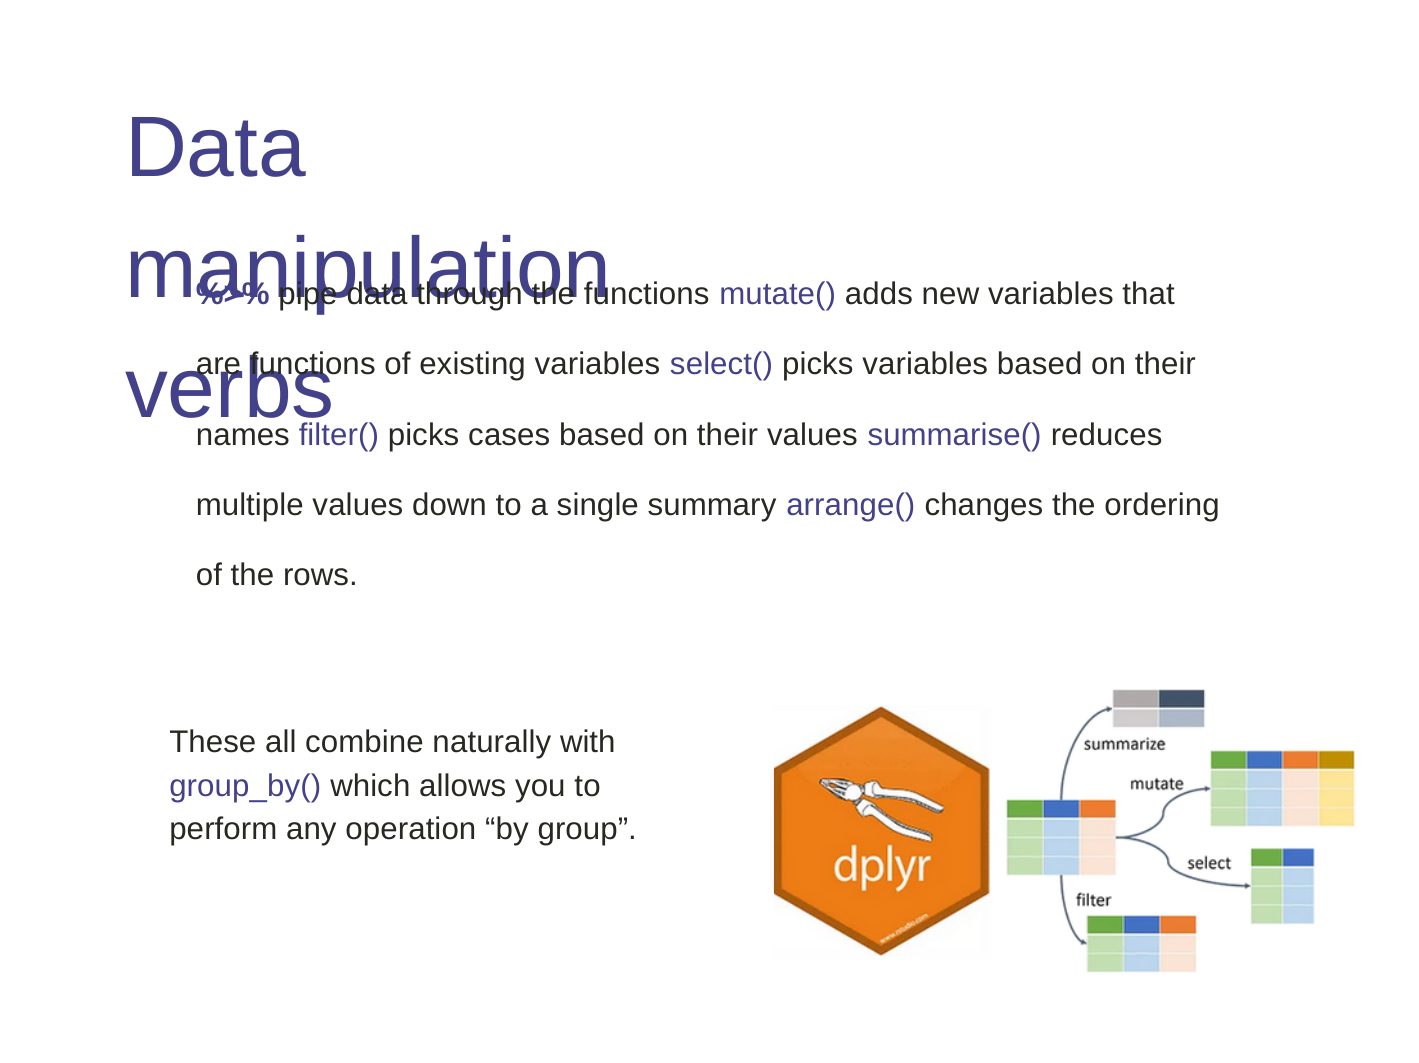

Data manipulation verbs
%>% pipe data through the functions mutate() adds new variables that are functions of existing variables select() picks variables based on their names filter() picks cases based on their values summarise() reduces multiple values down to a single summary arrange() changes the ordering of the rows.

These all combine naturally with group_by() which allows you to perform any operation “by group”.